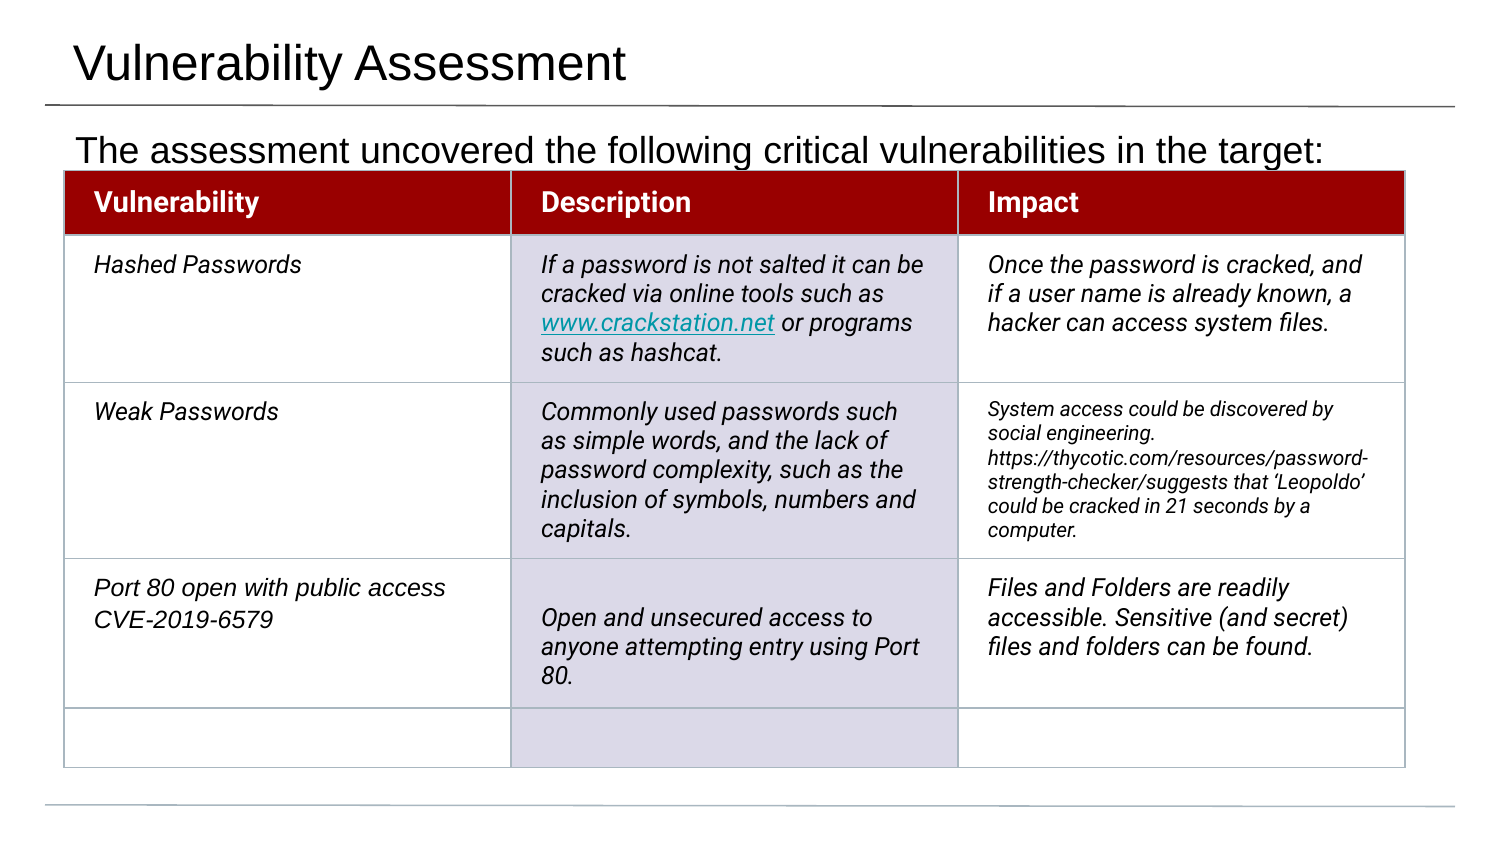

# Vulnerability Assessment
The assessment uncovered the following critical vulnerabilities in the target:
| Vulnerability | Description | Impact |
| --- | --- | --- |
| Hashed Passwords | If a password is not salted it can be cracked via online tools such as www.crackstation.net or programs such as hashcat. | Once the password is cracked, and if a user name is already known, a hacker can access system files. |
| Weak Passwords | Commonly used passwords such as simple words, and the lack of password complexity, such as the inclusion of symbols, numbers and capitals. | System access could be discovered by social engineering. https://thycotic.com/resources/password-strength-checker/suggests that ‘Leopoldo’ could be cracked in 21 seconds by a computer. |
| Port 80 open with public access CVE-2019-6579 | Open and unsecured access to anyone attempting entry using Port 80. | Files and Folders are readily accessible. Sensitive (and secret) files and folders can be found. |
|  |  |  |